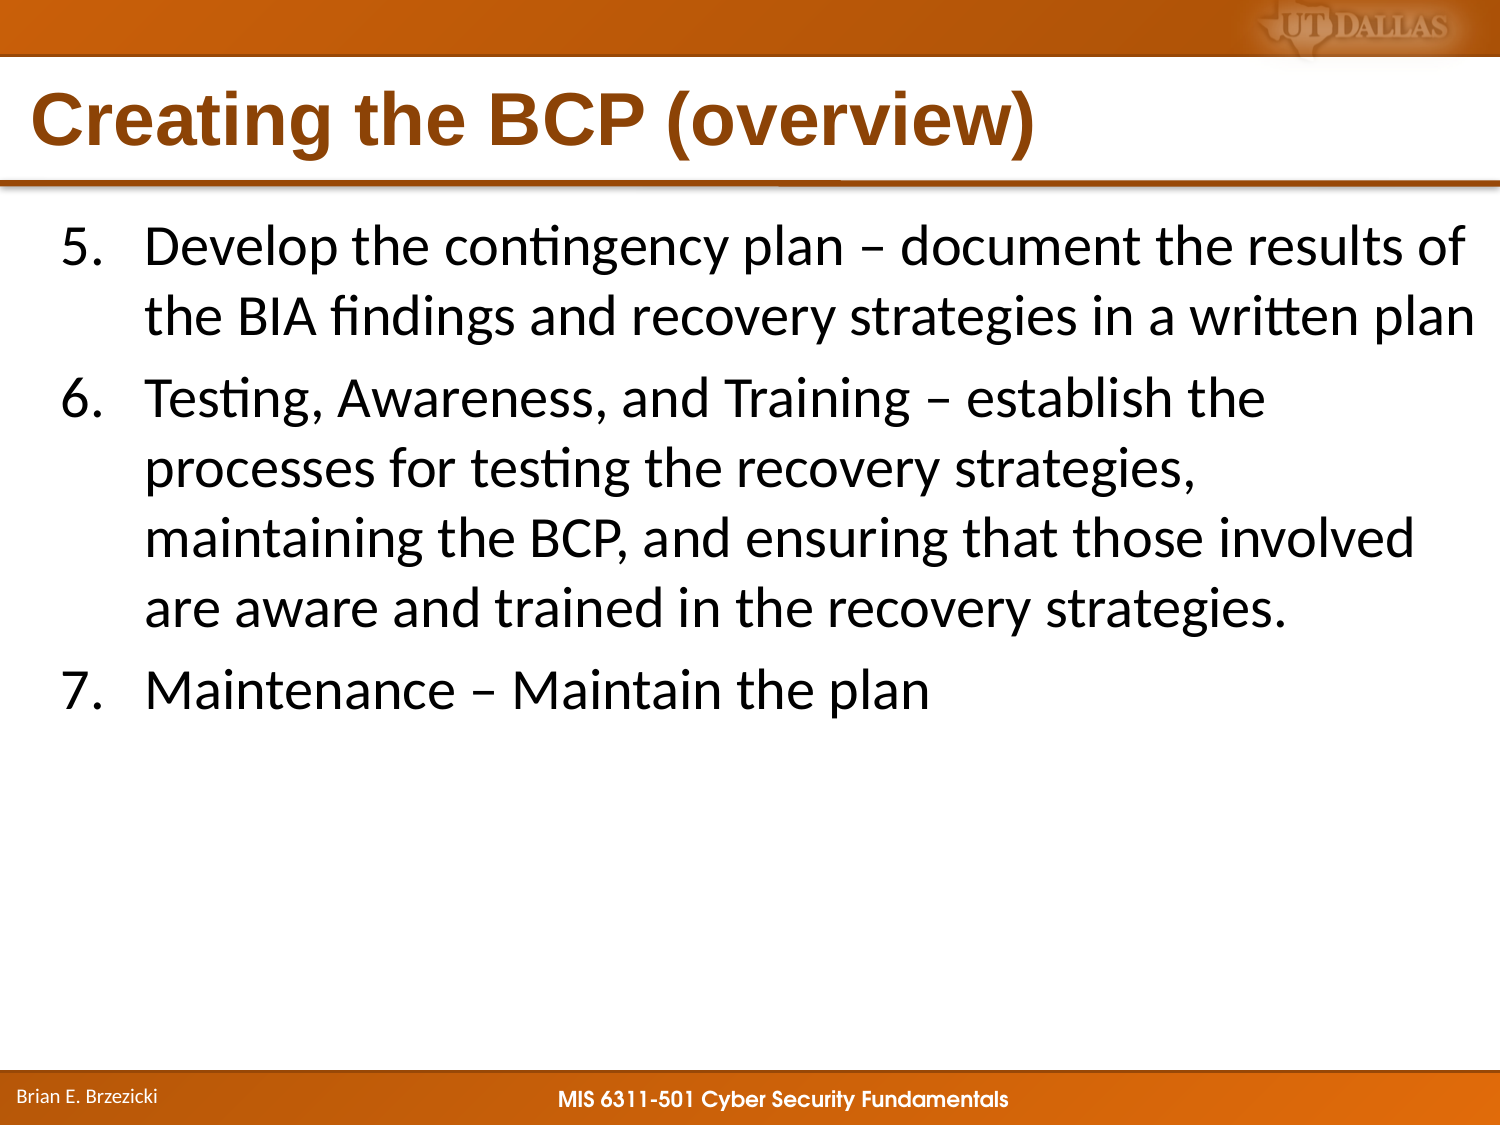

# Creating the BCP (overview)
Develop the contingency plan – document the results of the BIA findings and recovery strategies in a written plan
Testing, Awareness, and Training – establish the processes for testing the recovery strategies, maintaining the BCP, and ensuring that those involved are aware and trained in the recovery strategies.
Maintenance – Maintain the plan
Brian E. Brzezicki